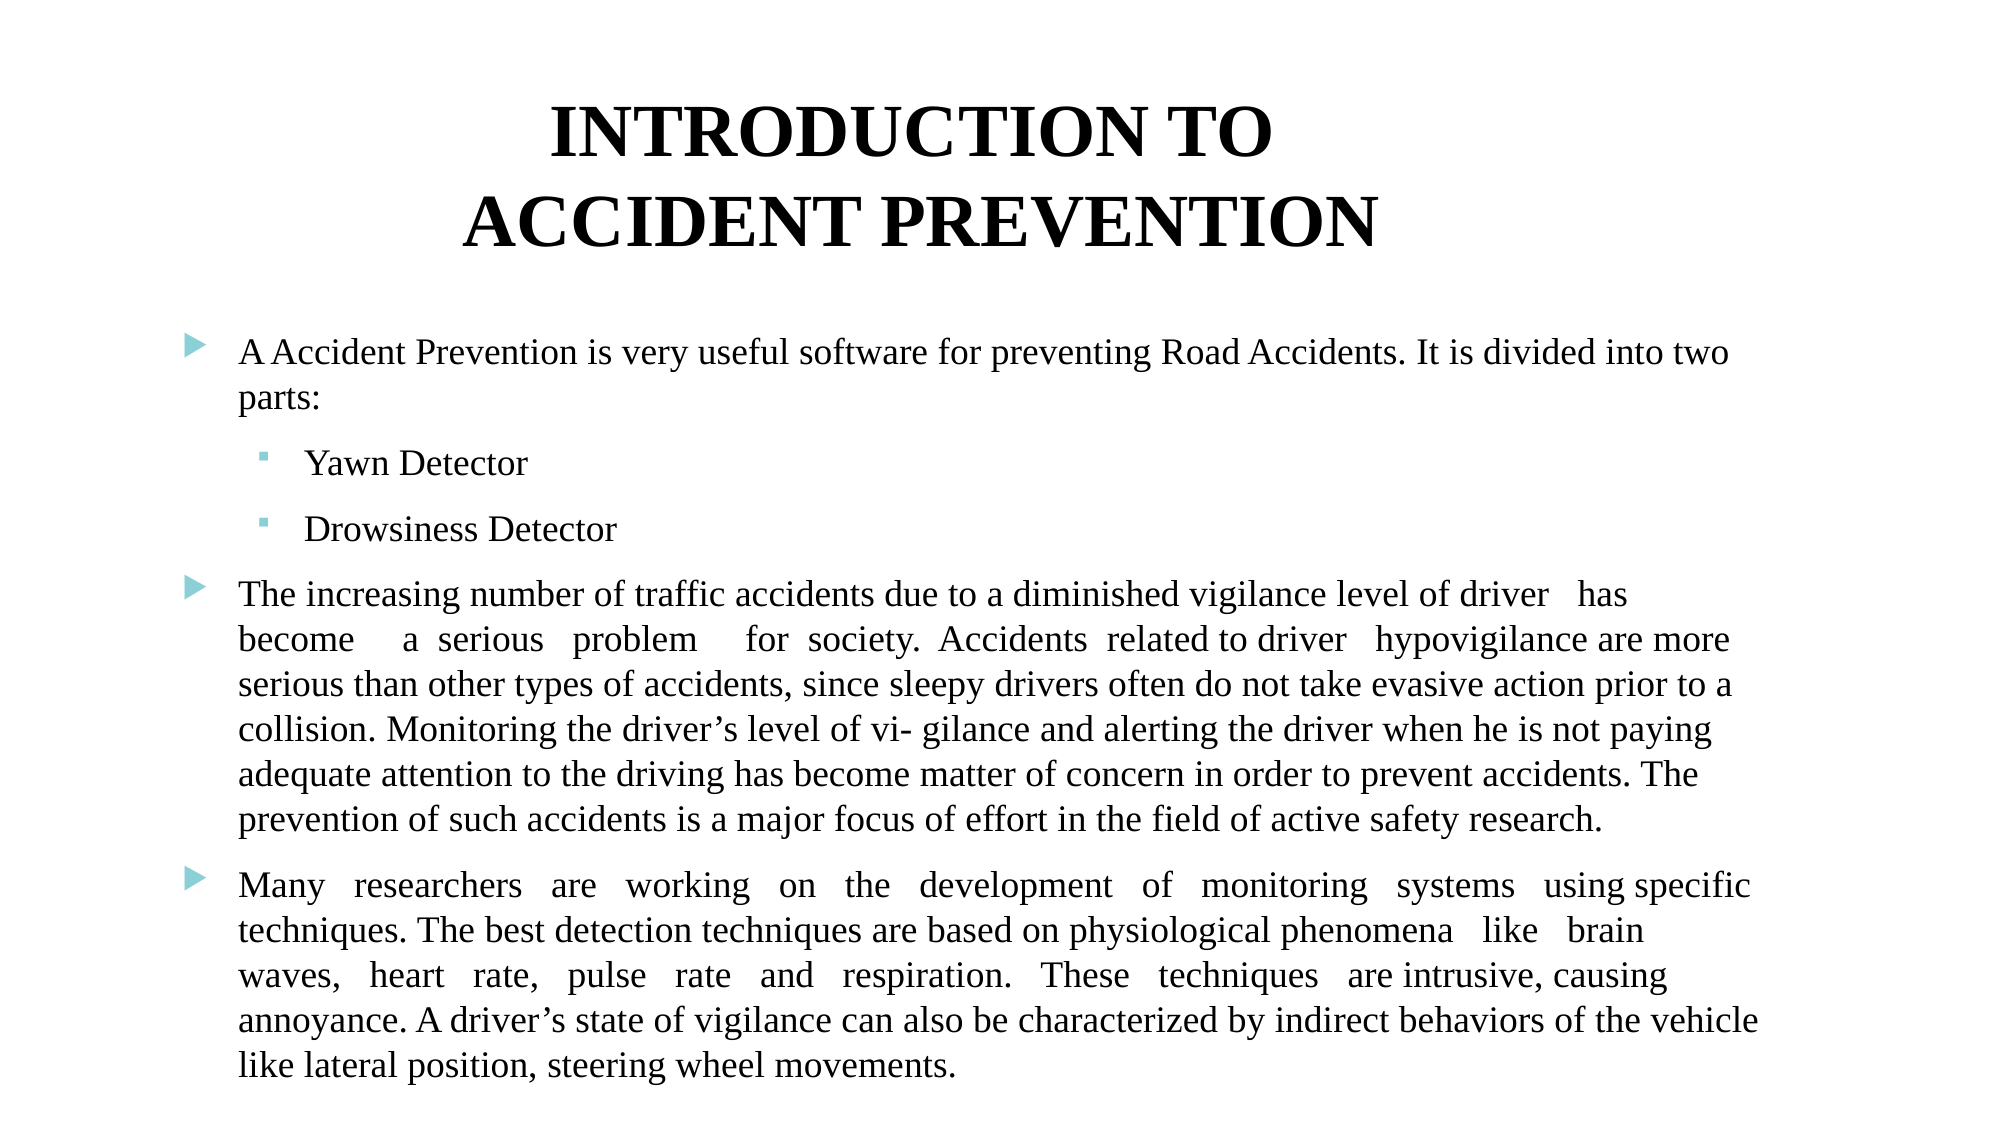

# INTRODUCTION TO ACCIDENT PREVENTION
A Accident Prevention is very useful software for preventing Road Accidents. It is divided into two parts:
Yawn Detector
Drowsiness Detector
The increasing number of traffic accidents due to a diminished vigilance level of driver   has   become     a  serious   problem     for  society.  Accidents  related to driver   hypovigilance are more serious than other types of accidents, since sleepy drivers often do not take evasive action prior to a collision. Monitoring the driver’s level of vi- gilance and alerting the driver when he is not paying adequate attention to the driving has become matter of concern in order to prevent accidents. The prevention of such accidents is a major focus of effort in the field of active safety research.
Many   researchers   are   working   on   the   development   of   monitoring   systems   using specific techniques. The best detection techniques are based on physiological phenomena   like   brain   waves,   heart   rate,   pulse   rate   and   respiration.   These   techniques   are intrusive, causing annoyance. A driver’s state of vigilance can also be characterized by indirect behaviors of the vehicle like lateral position, steering wheel movements.